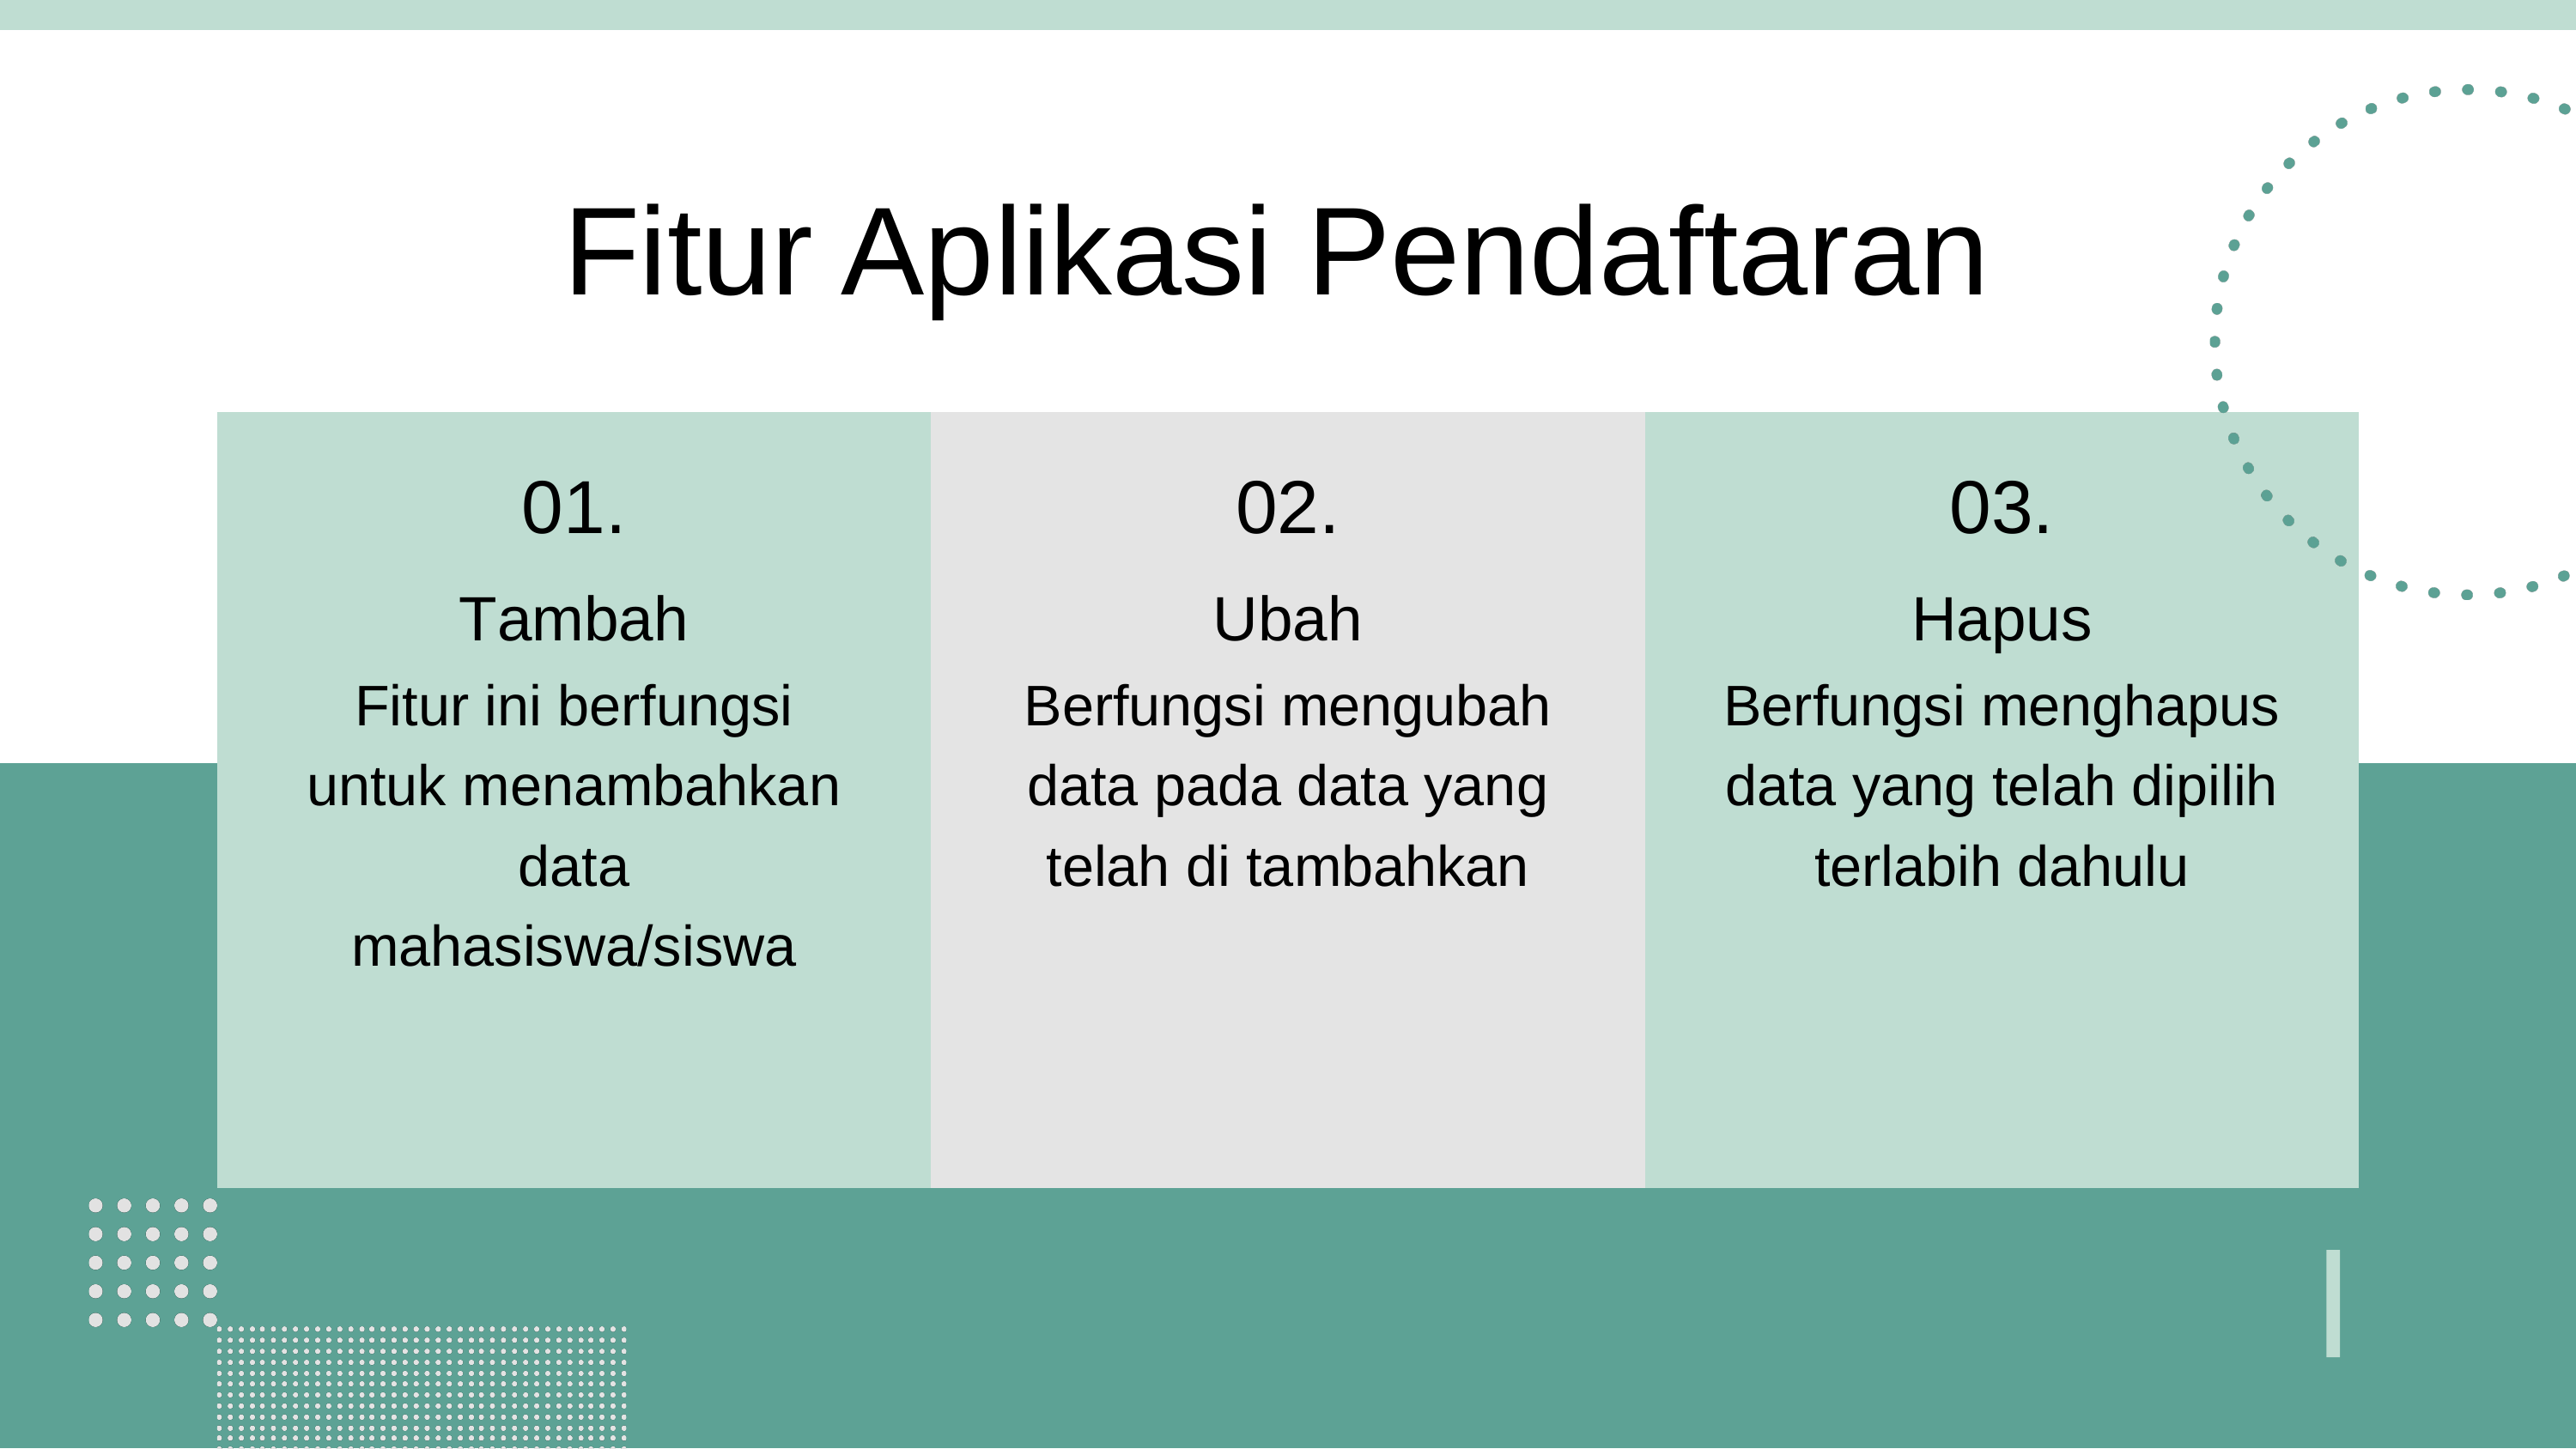

Fitur Aplikasi Pendaftaran

01.
02.
03.
Tambah
Ubah
Hapus
Fitur ini berfungsi untuk menambahkan data mahasiswa/siswa
Berfungsi mengubah data pada data yang telah di tambahkan
Berfungsi menghapus data yang telah dipilih terlabih dahulu